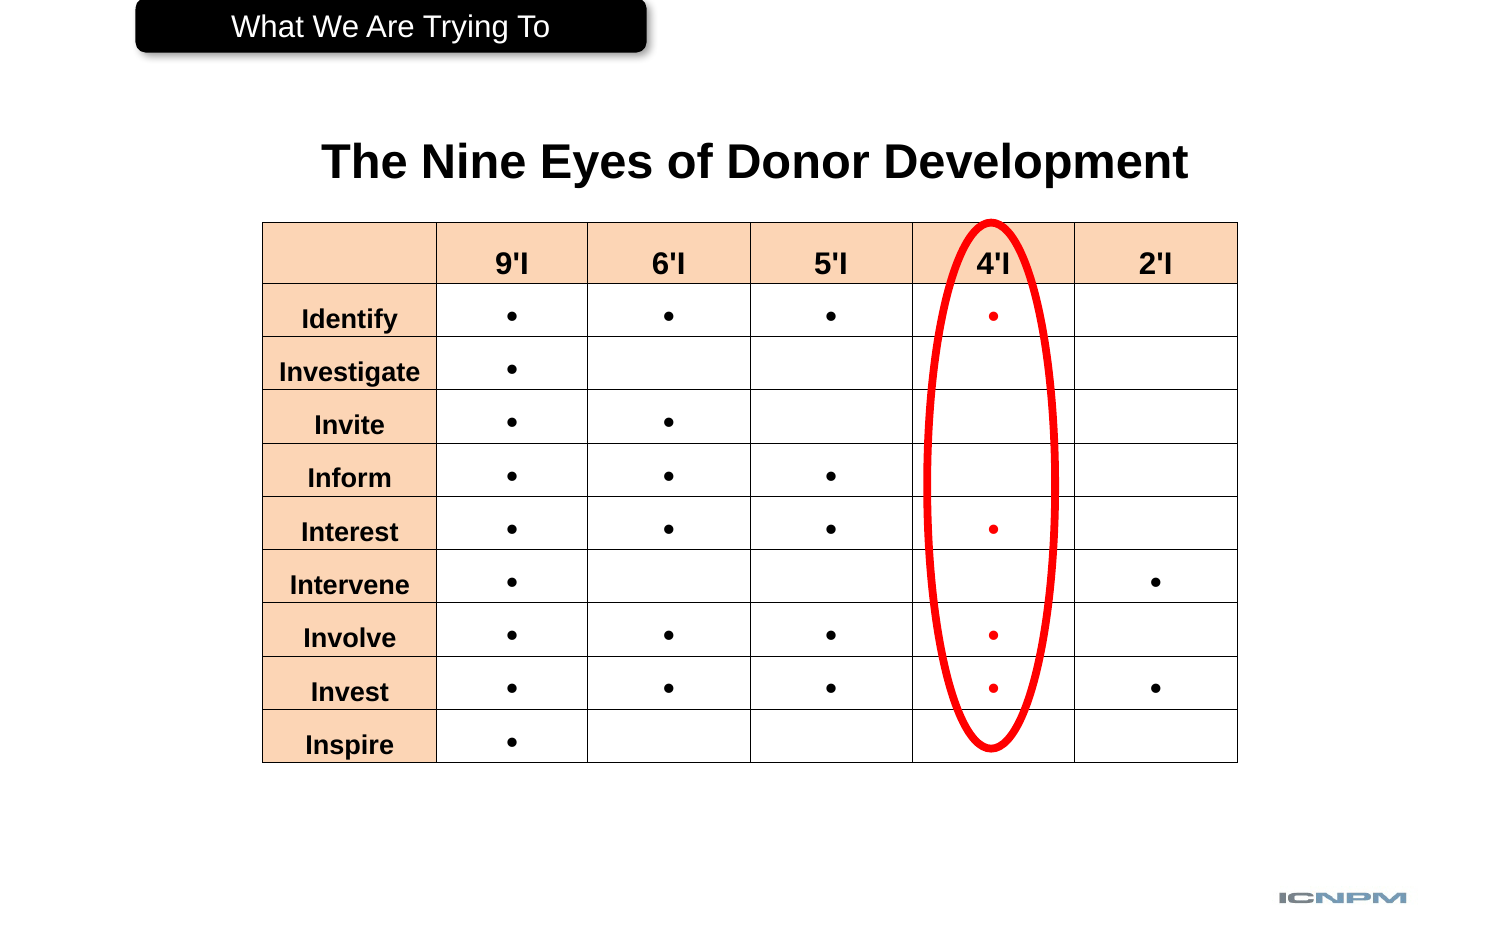

What We Are Trying To

The Nine Eyes of Donor Development
|  | 9'I | 6'I | 5'I | 4'I | 2'I |
| --- | --- | --- | --- | --- | --- |
| Identify | ⚫ | ⚫ | ⚫ | ⚫ |  |
| Investigate | ⚫ |  |  |  |  |
| Invite | ⚫ | ⚫ |  |  |  |
| Inform | ⚫ | ⚫ | ⚫ |  |  |
| Interest | ⚫ | ⚫ | ⚫ | ⚫ |  |
| Intervene | ⚫ |  |  |  | ⚫ |
| Involve | ⚫ | ⚫ | ⚫ | ⚫ |  |
| Invest | ⚫ | ⚫ | ⚫ | ⚫ | ⚫ |
| Inspire | ⚫ |  |  |  |  |